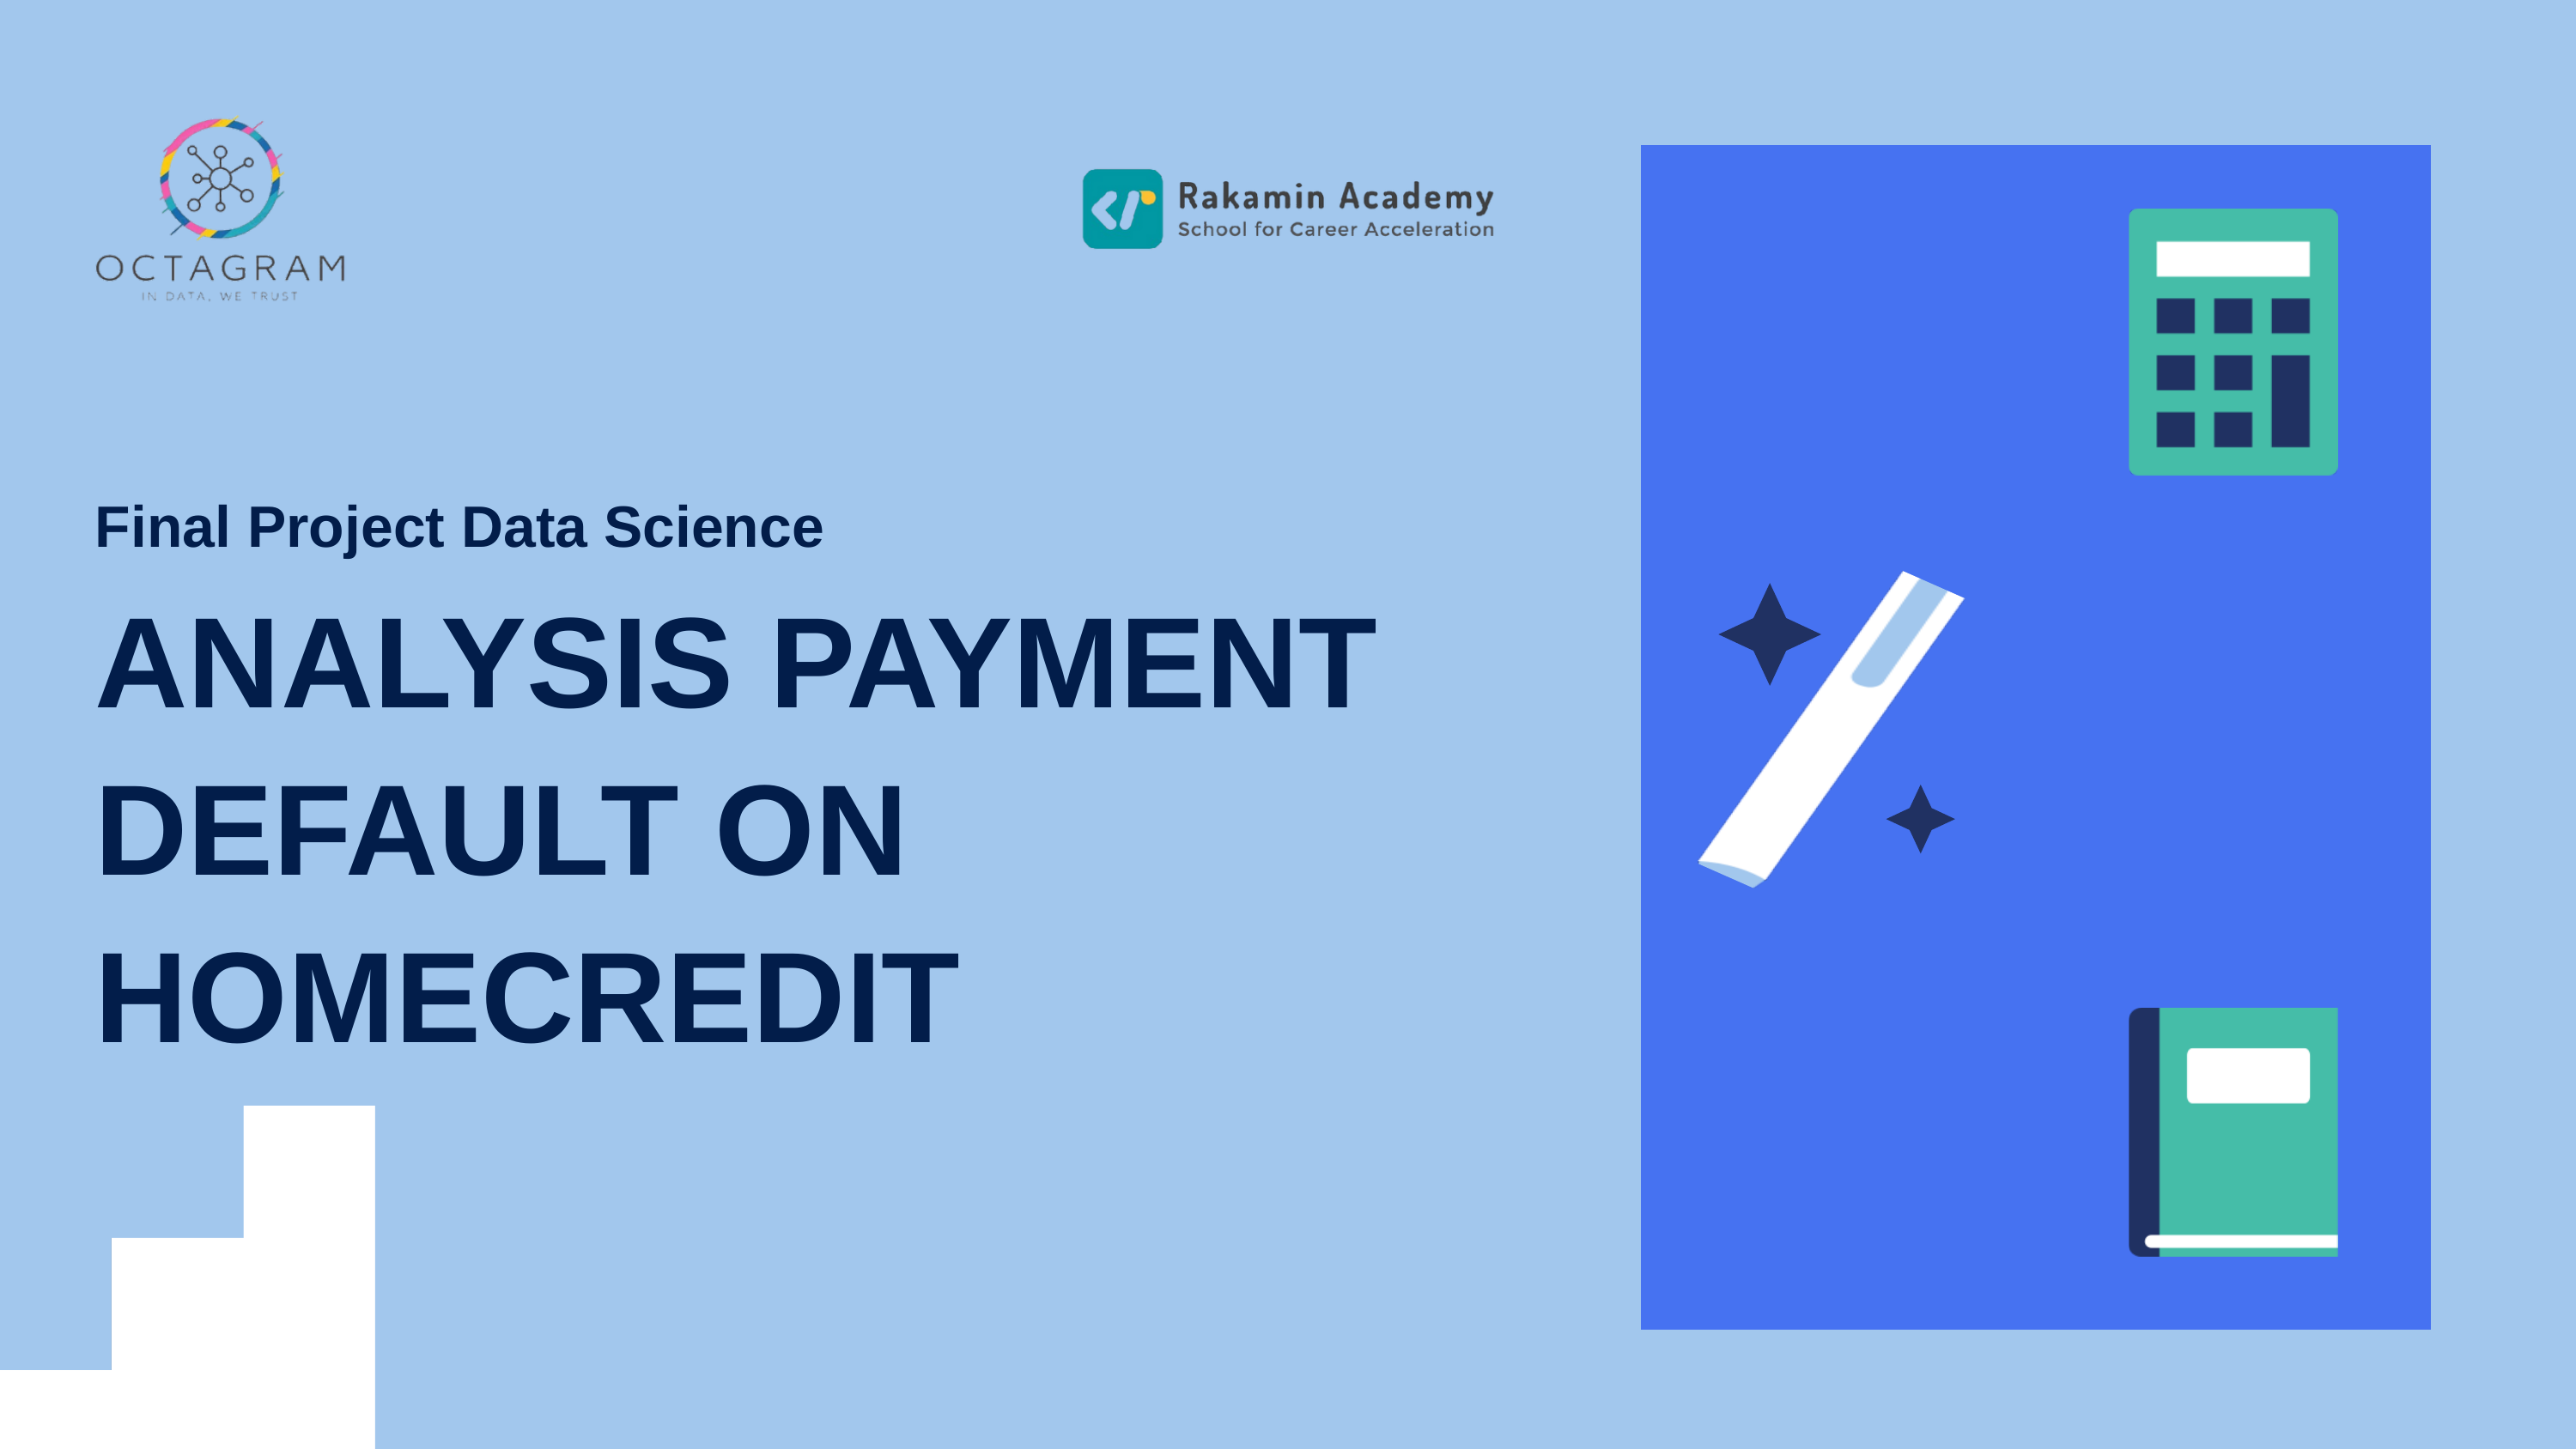

Final Project Data Science
ANALYSIS PAYMENT DEFAULT ON HOMECREDIT